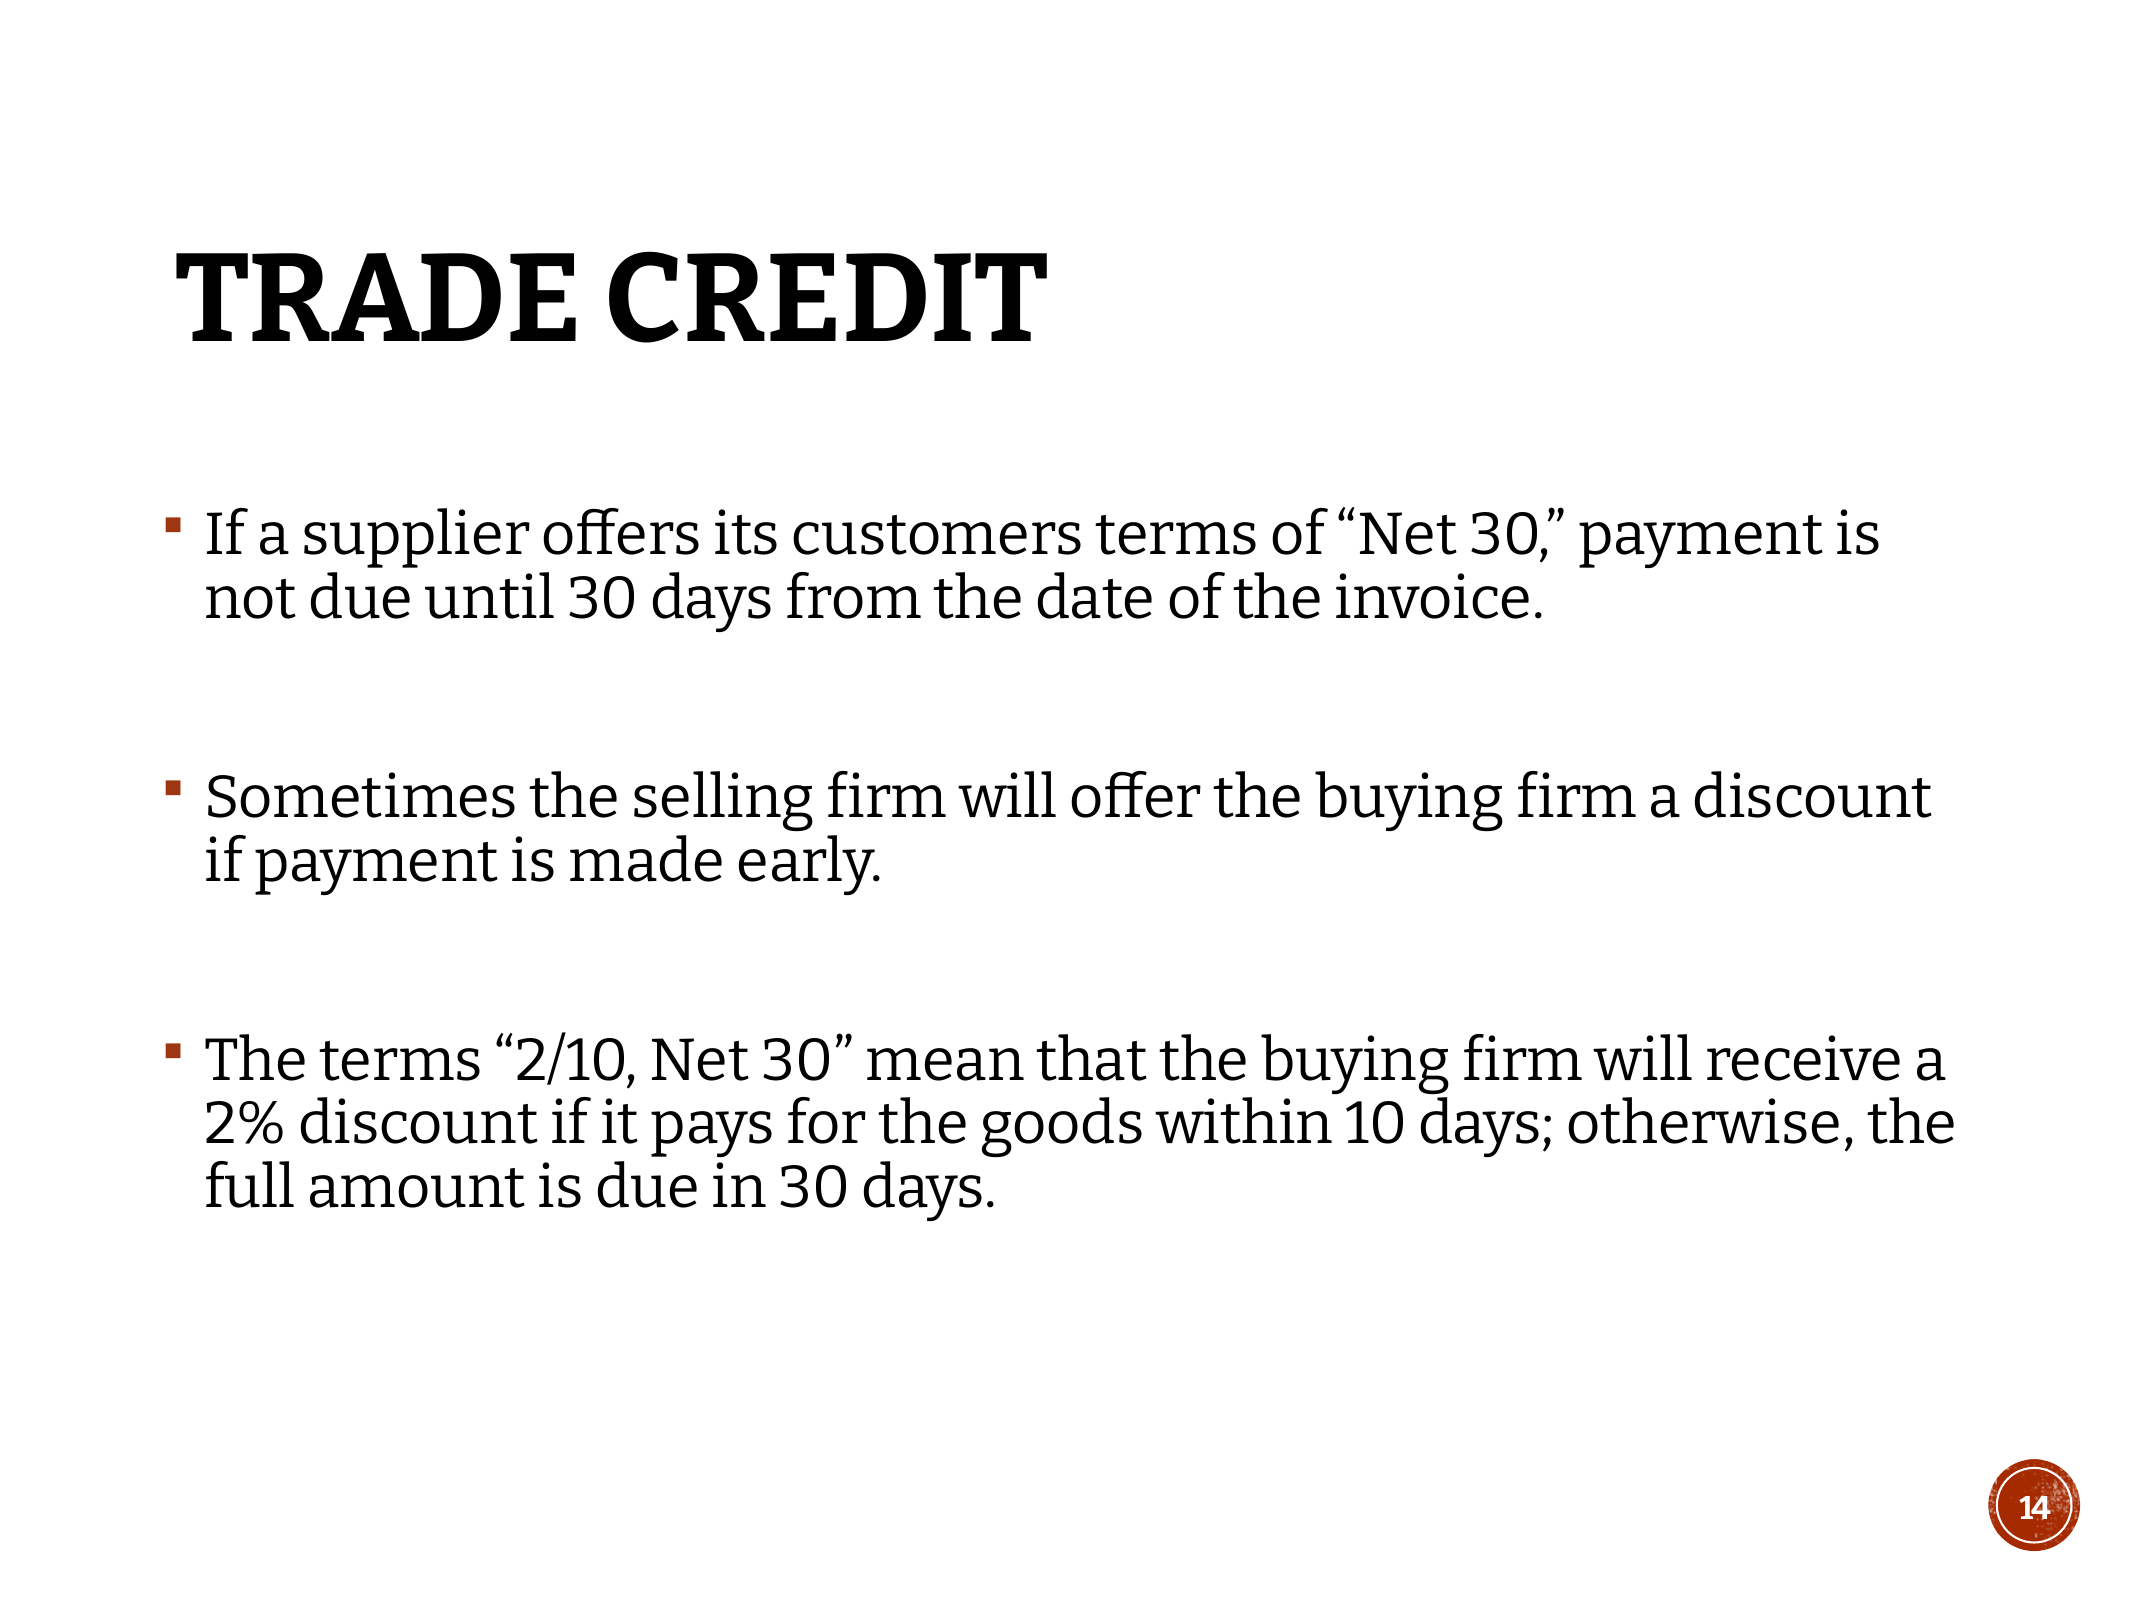

# Trade Credit
If a supplier offers its customers terms of “Net 30,” payment is not due until 30 days from the date of the invoice.

Sometimes the selling firm will offer the buying firm a discount if payment is made early.

The terms “2/10, Net 30” mean that the buying firm will receive a 2% discount if it pays for the goods within 10 days; otherwise, the full amount is due in 30 days.

14